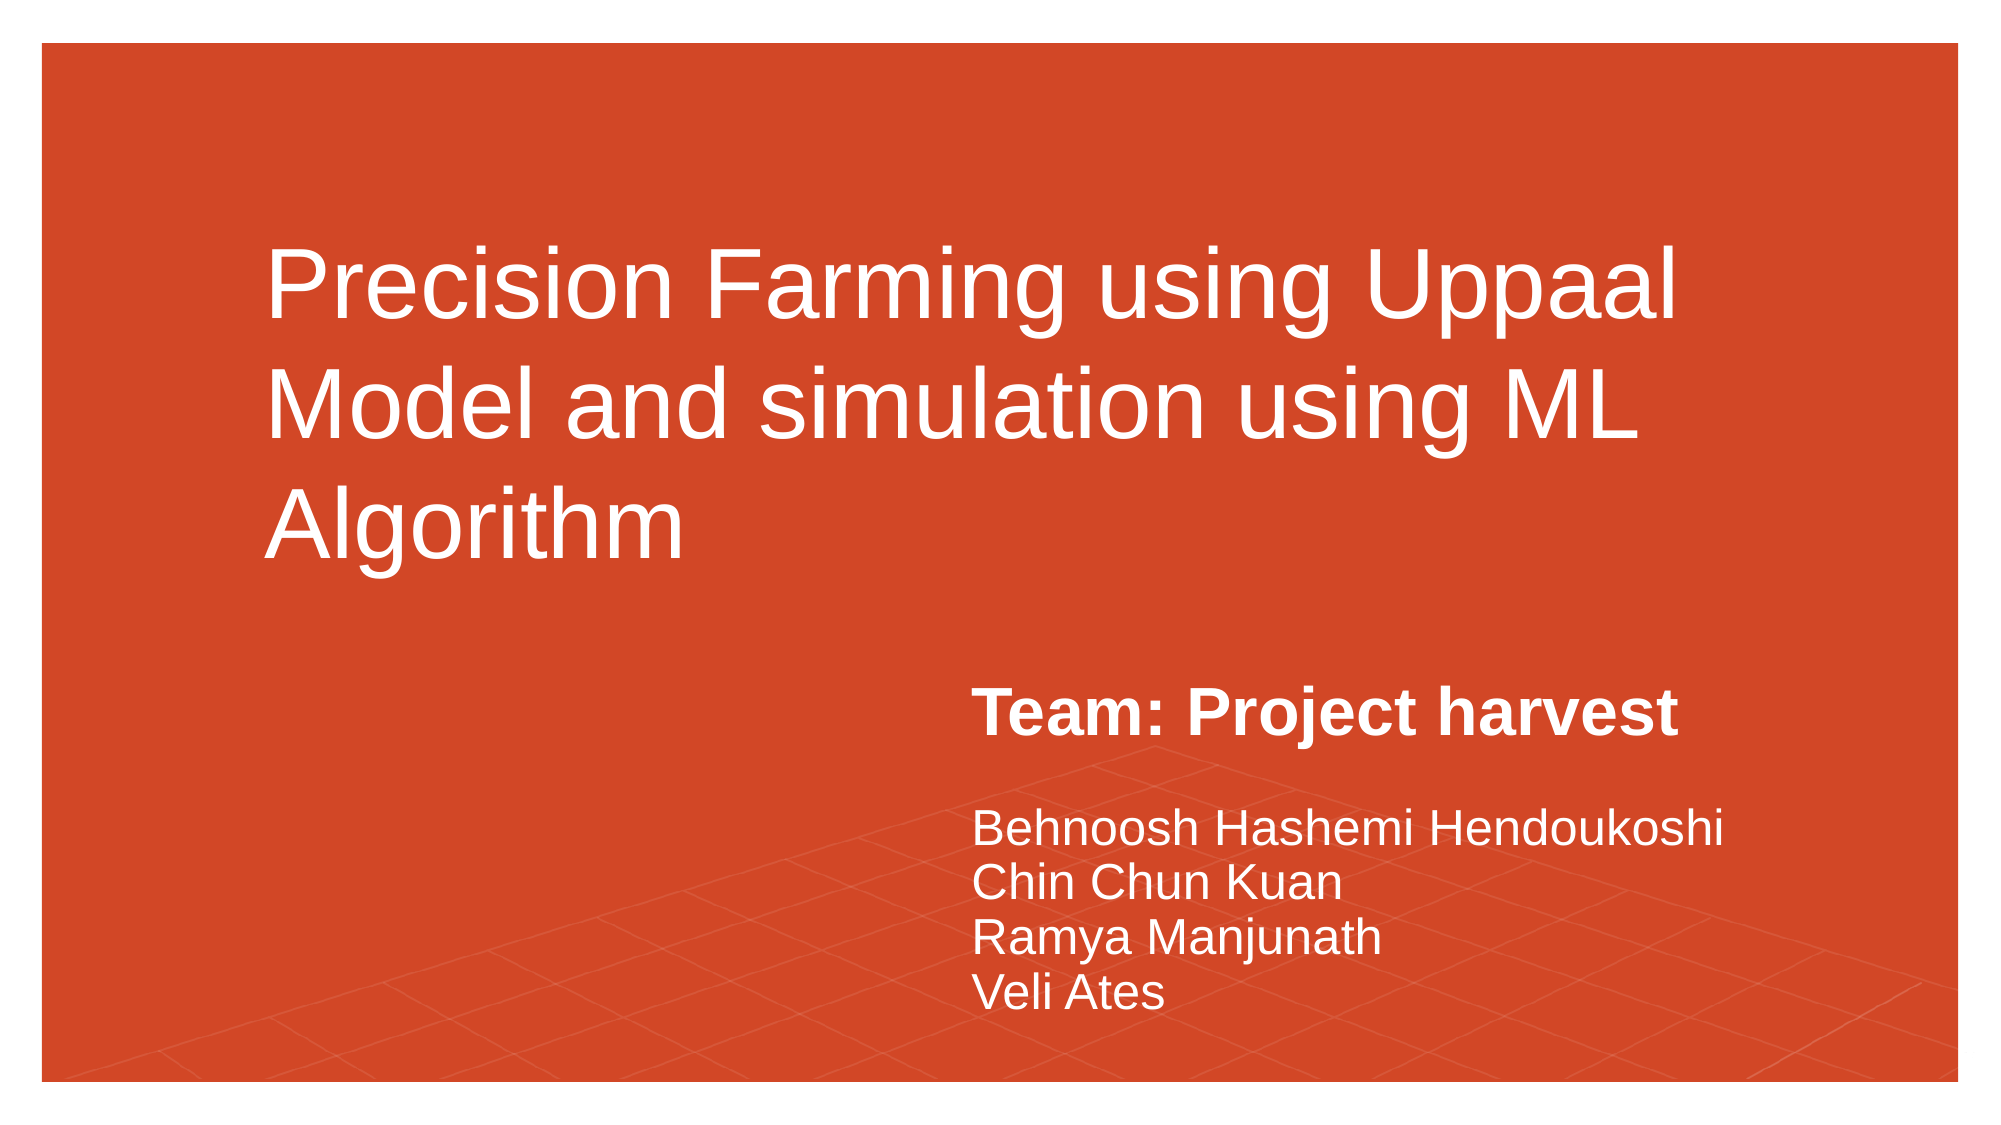

# Precision Farming using Uppaal Model and simulation using ML Algorithm
Team: Project harvest

Behnoosh Hashemi Hendoukoshi
Chin Chun Kuan
Ramya Manjunath
Veli Ates